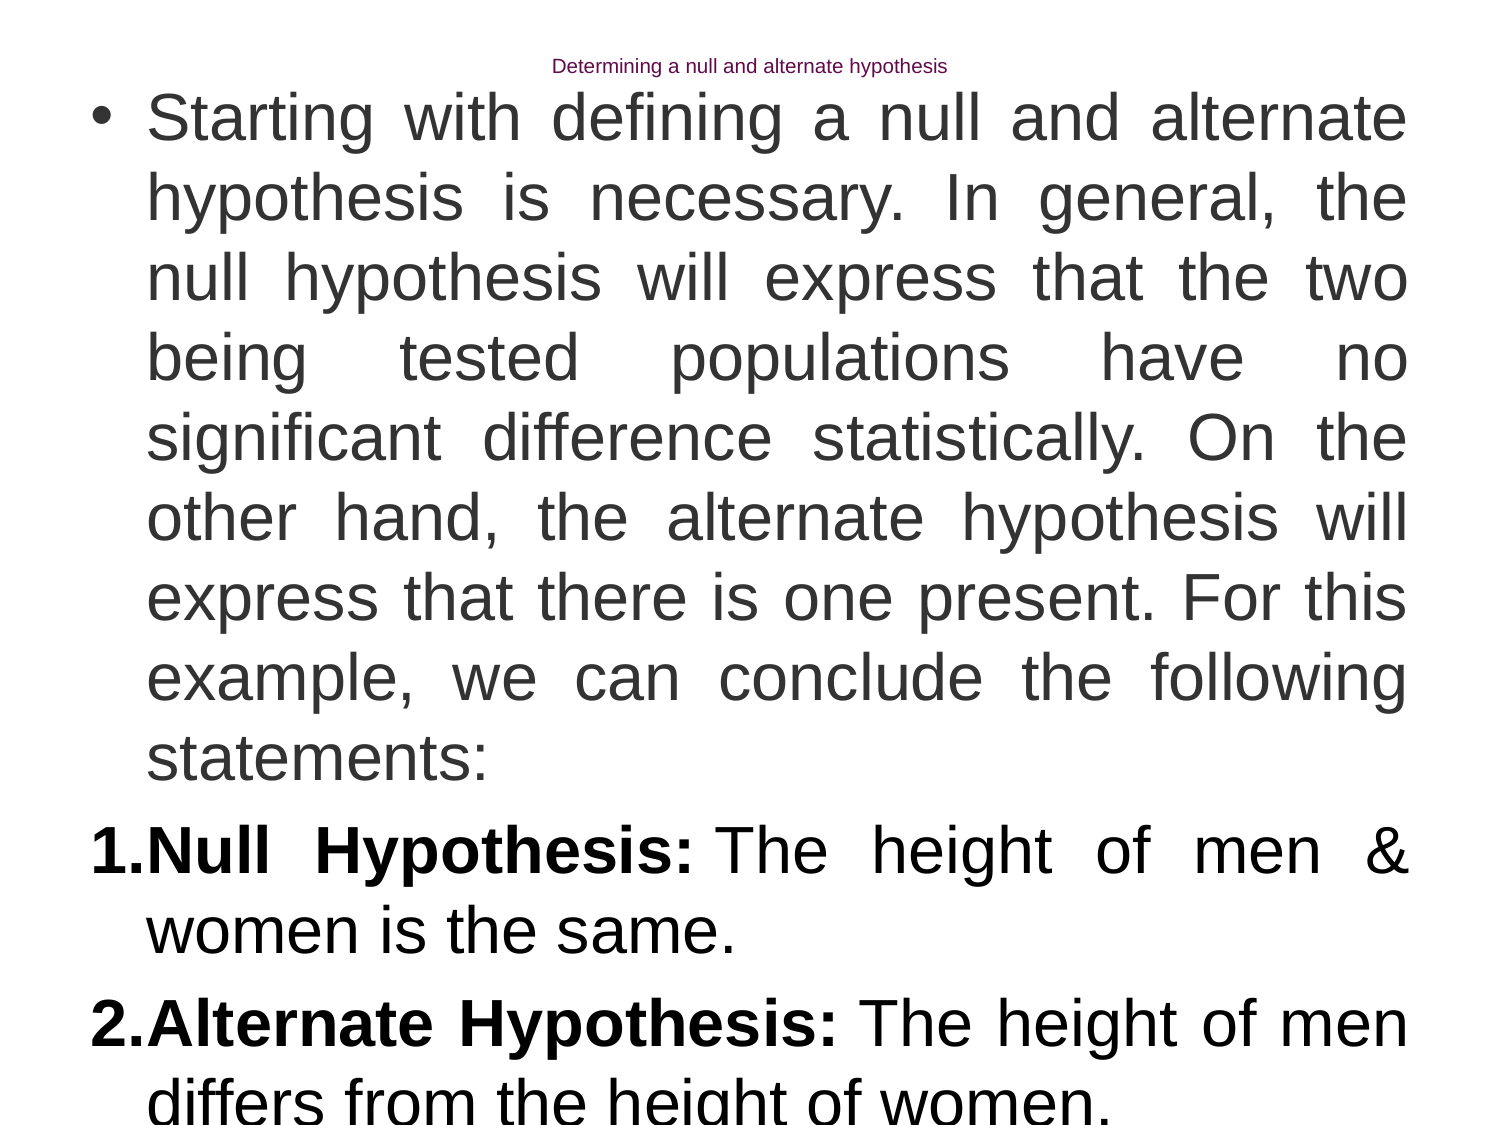

# Determining a null and alternate hypothesis
Starting with defining a null and alternate hypothesis is necessary. In general, the null hypothesis will express that the two being tested populations have no significant difference statistically. On the other hand, the alternate hypothesis will express that there is one present. For this example, we can conclude the following statements:
Null Hypothesis: The height of men & women is the same.
Alternate Hypothesis: The height of men differs from the height of women.